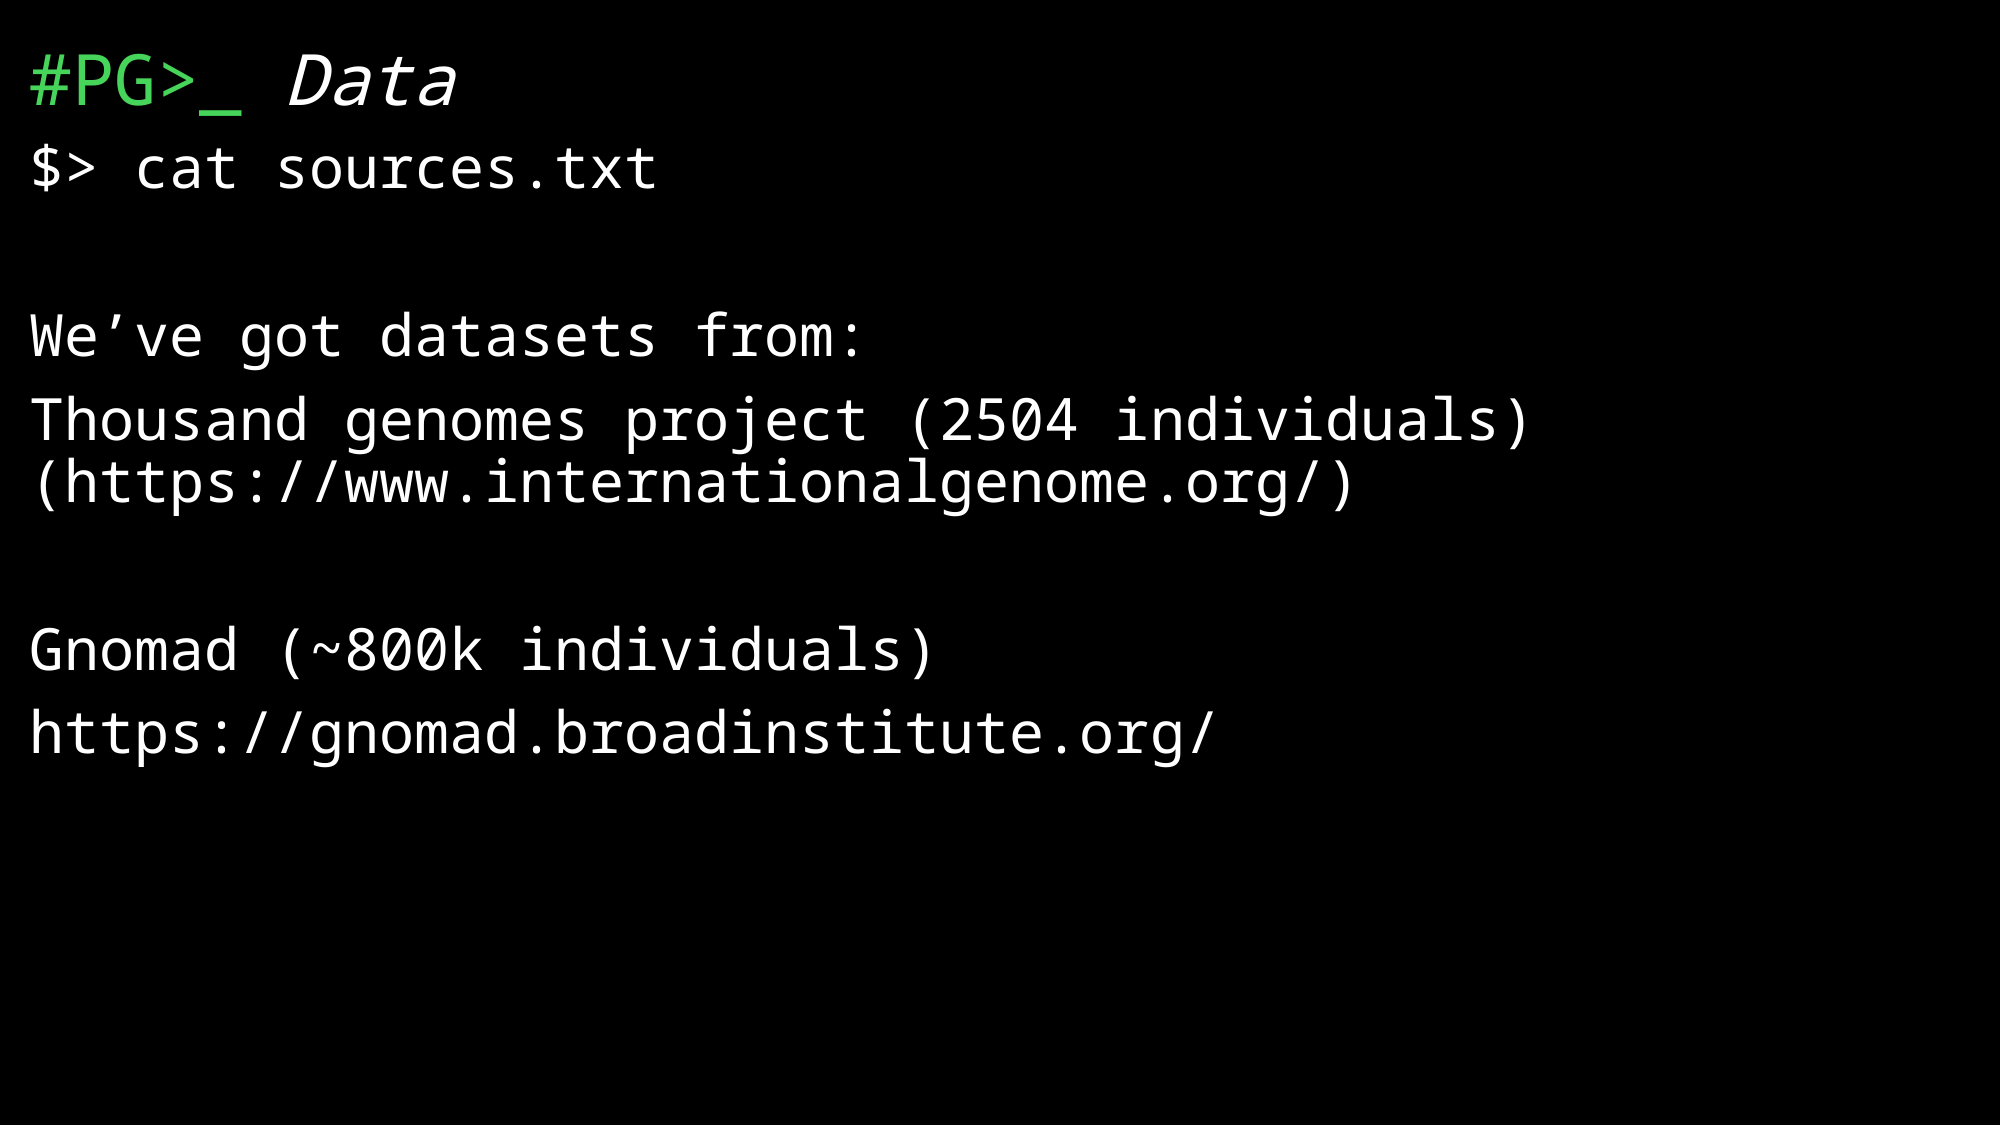

# #PG>_ Data
$> cat sources.txt

We’ve got datasets from:
Thousand genomes project (2504 individuals) (https://www.internationalgenome.org/)

Gnomad (~800k individuals)
https://gnomad.broadinstitute.org/